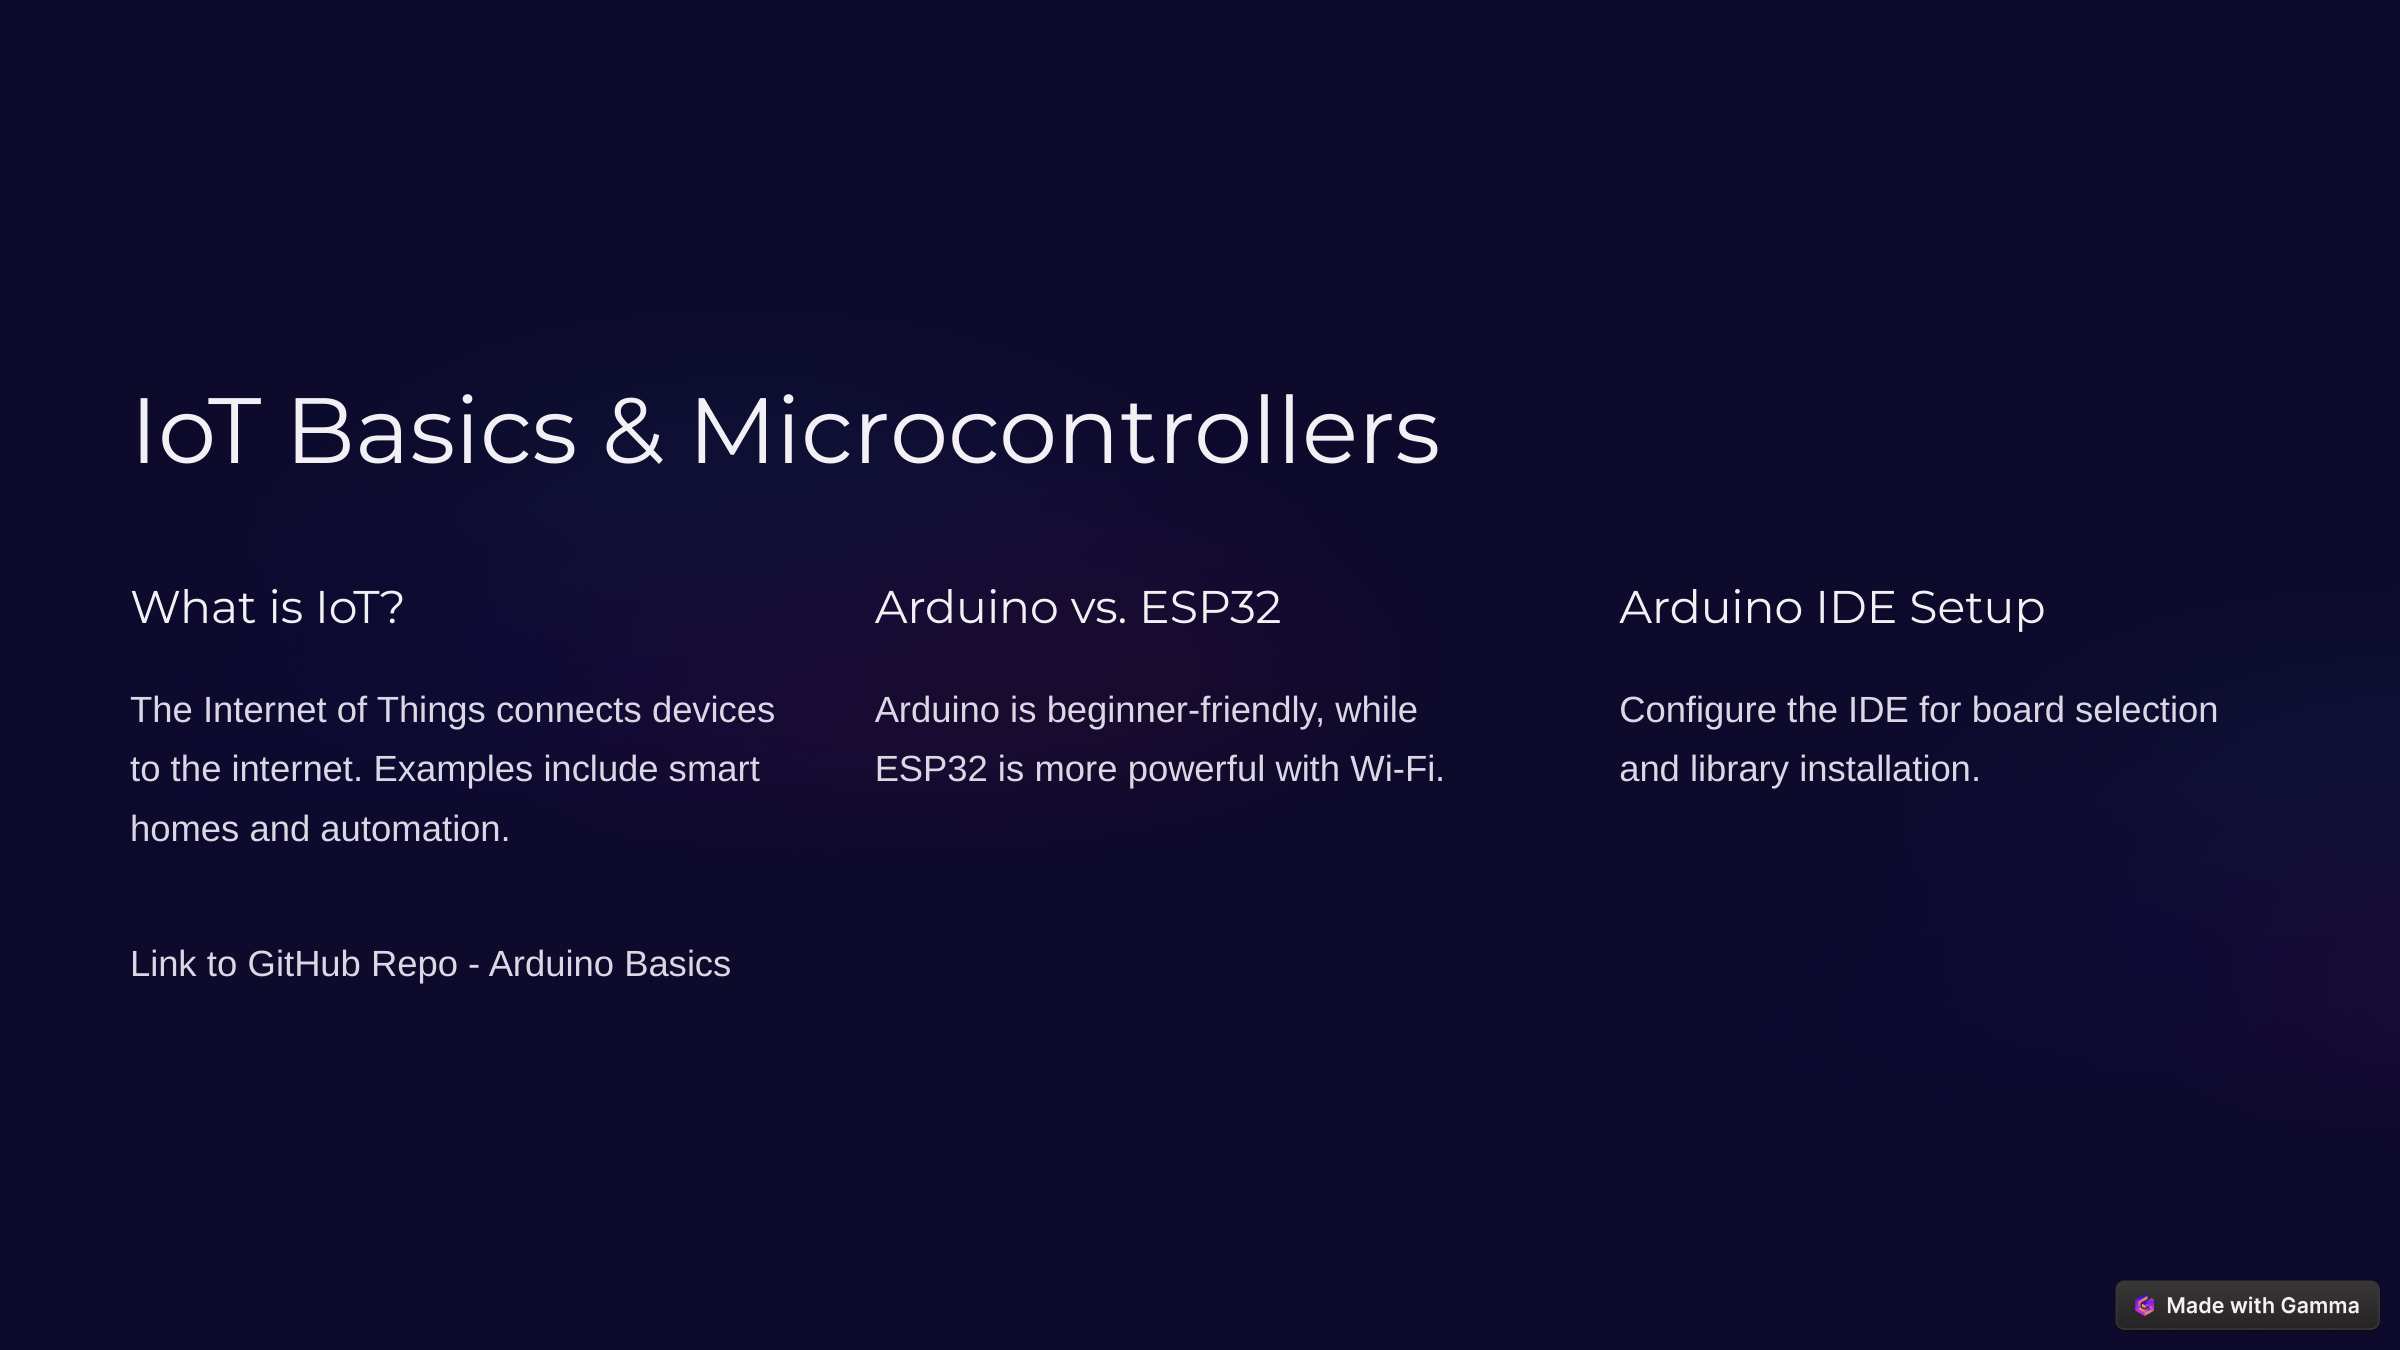

IoT Basics & Microcontrollers
What is IoT?
Arduino vs. ESP32
Arduino IDE Setup
The Internet of Things connects devices to the internet. Examples include smart homes and automation.
Arduino is beginner-friendly, while ESP32 is more powerful with Wi-Fi.
Configure the IDE for board selection and library installation.
Link to GitHub Repo - Arduino Basics